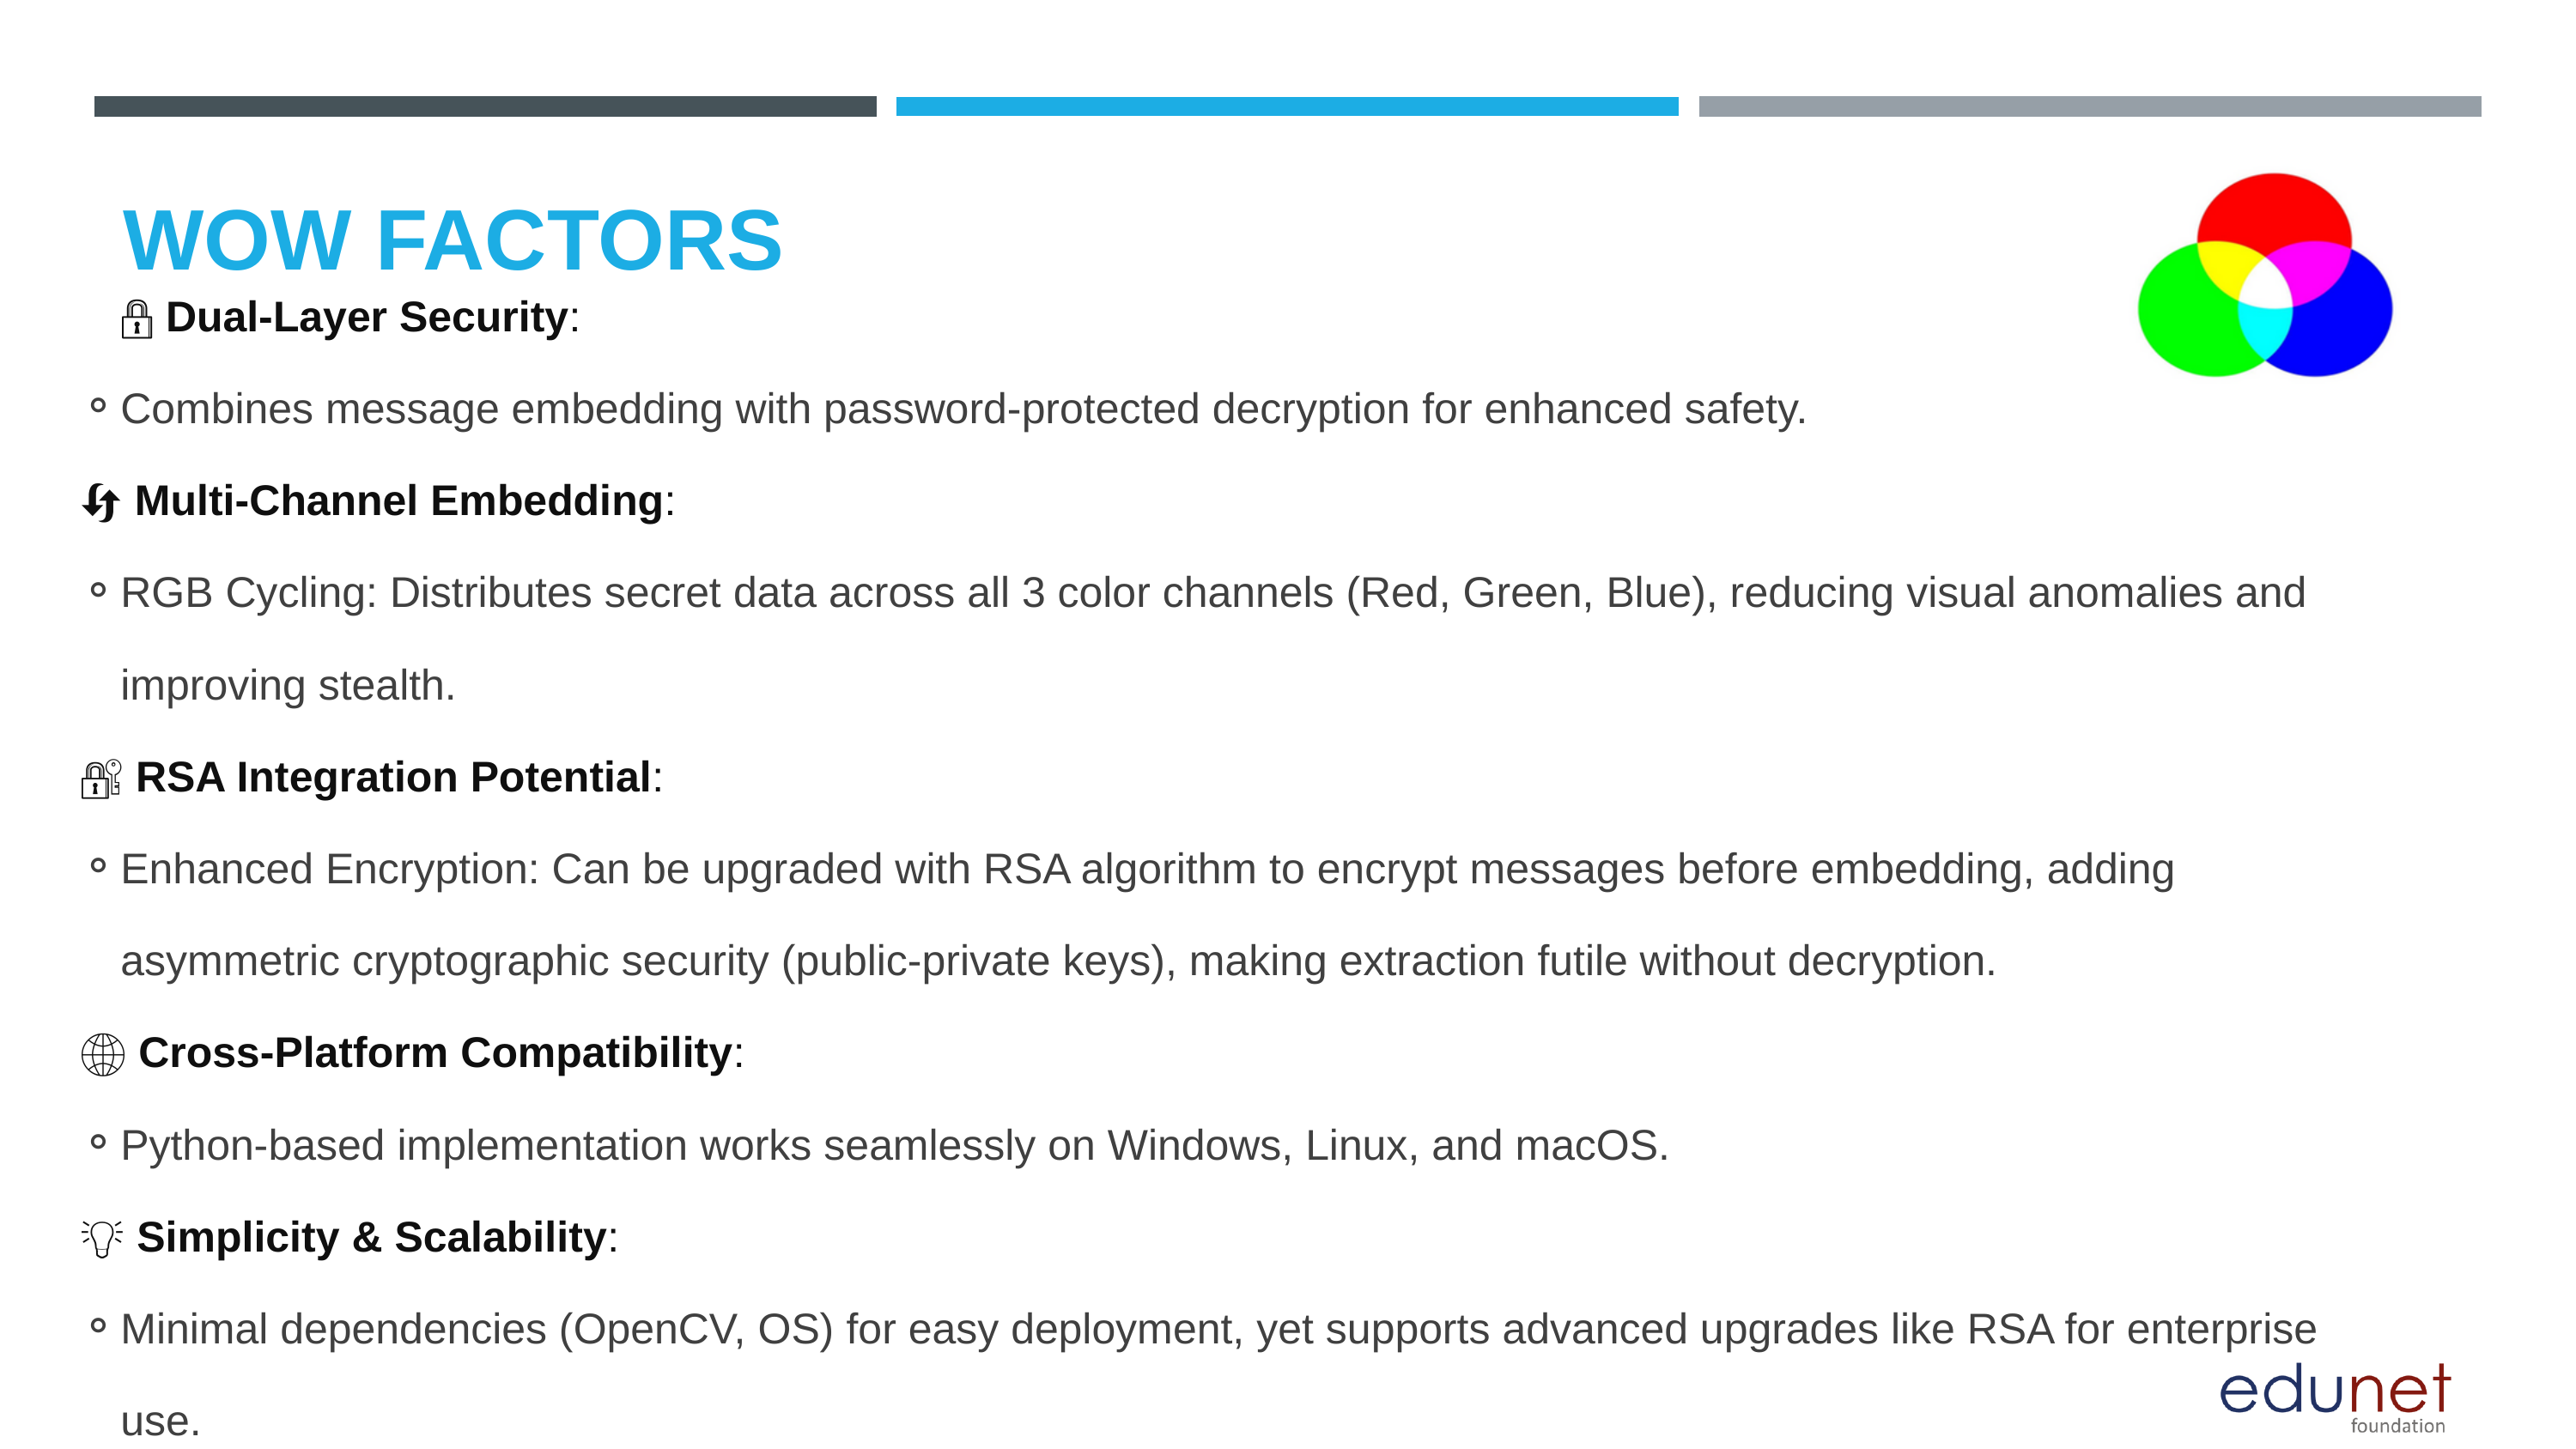

🔒 Dual-Layer Security:
Combines message embedding with password-protected decryption for enhanced safety.
🔄 Multi-Channel Embedding:
RGB Cycling: Distributes secret data across all 3 color channels (Red, Green, Blue), reducing visual anomalies and improving stealth.
🔐 RSA Integration Potential:
Enhanced Encryption: Can be upgraded with RSA algorithm to encrypt messages before embedding, adding asymmetric cryptographic security (public-private keys), making extraction futile without decryption.
🌐 Cross-Platform Compatibility:
Python-based implementation works seamlessly on Windows, Linux, and macOS.
💡 Simplicity & Scalability:
Minimal dependencies (OpenCV, OS) for easy deployment, yet supports advanced upgrades like RSA for enterprise use.

WOW FACTORS